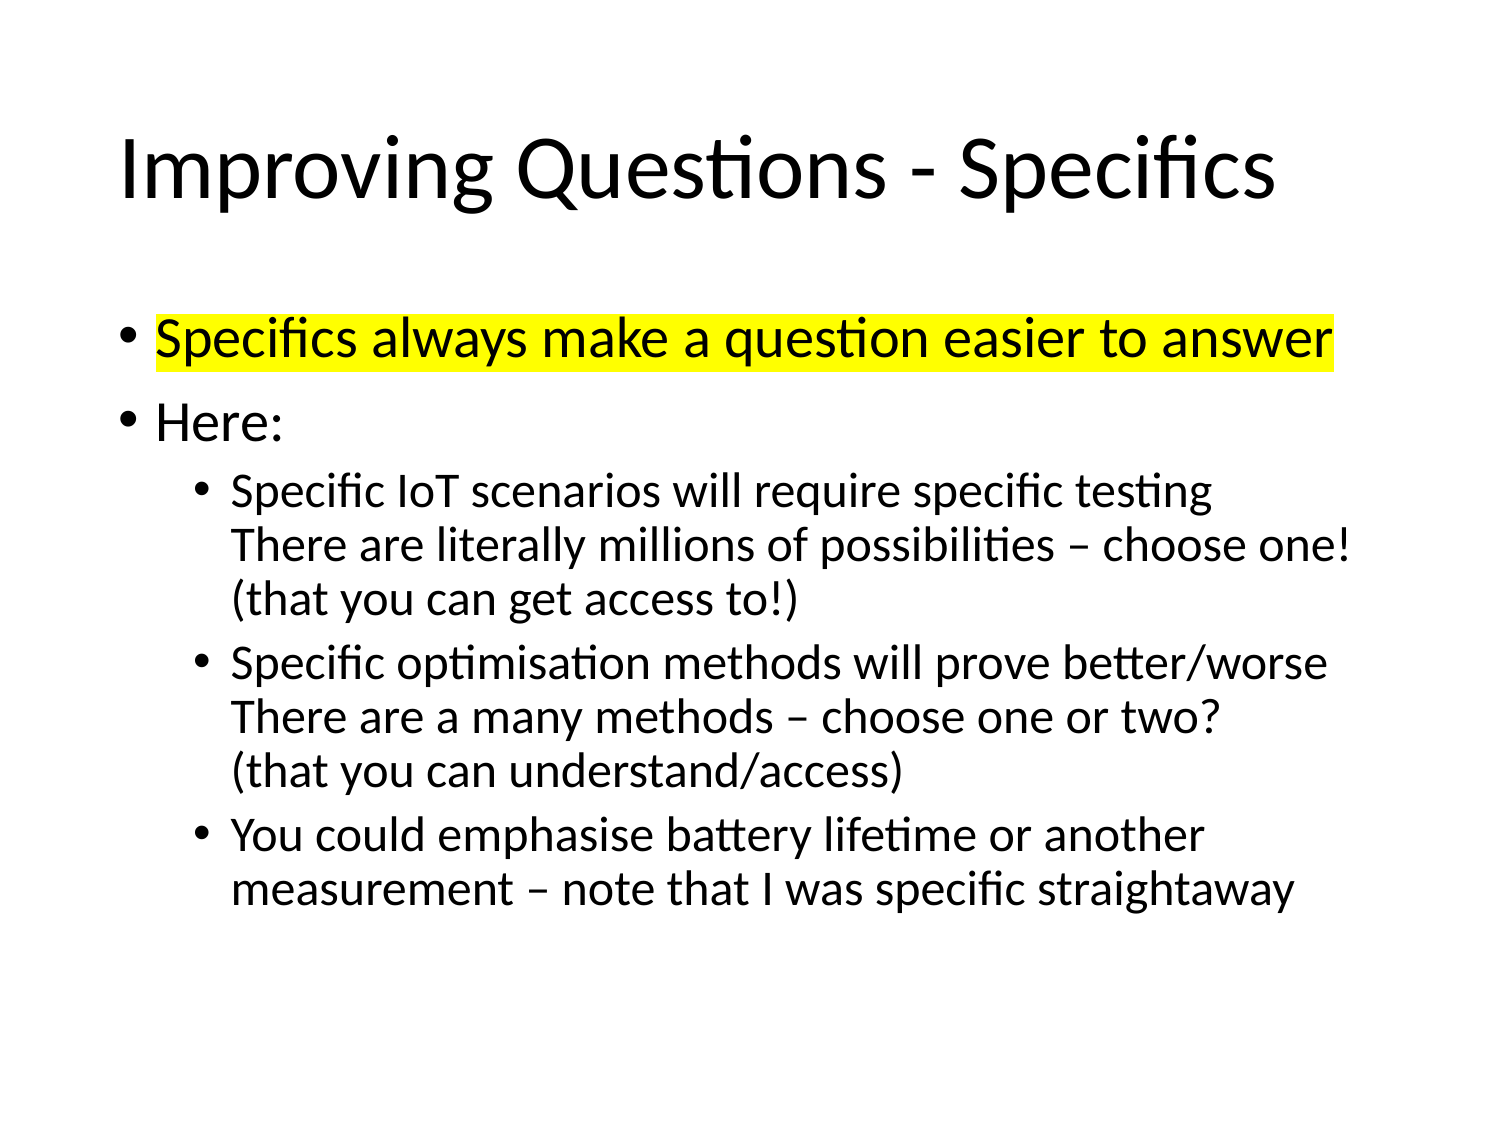

# Improving Questions - Specifics
Specifics always make a question easier to answer
Here:
Specific IoT scenarios will require specific testing
There are literally millions of possibilities – choose one!
(that you can get access to!)
Specific optimisation methods will prove better/worse There are a many methods – choose one or two?
(that you can understand/access)
You could emphasise battery lifetime or another measurement – note that I was specific straightaway